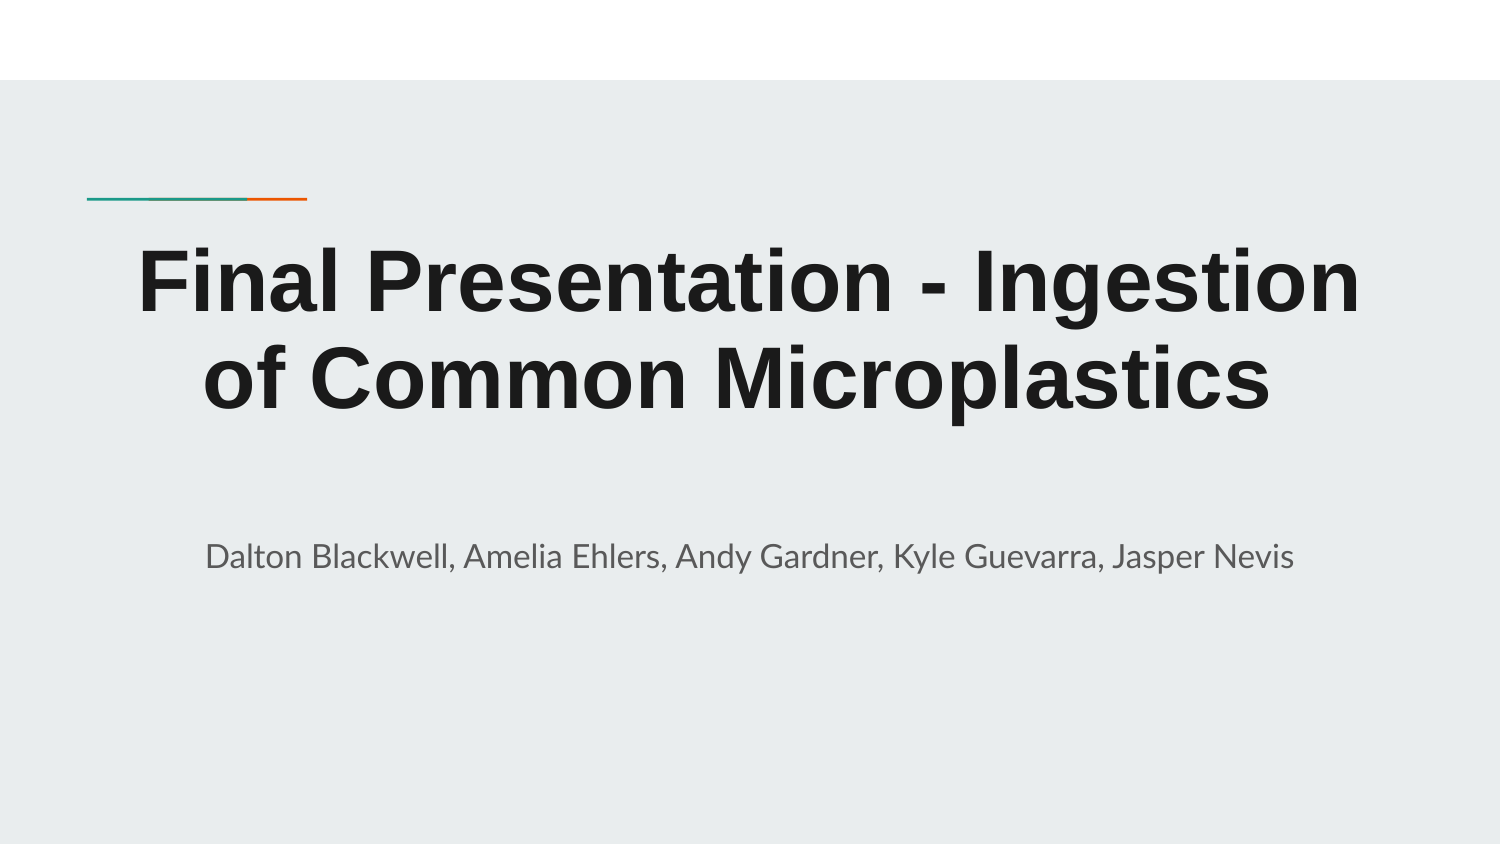

# Final Presentation - Ingestion of Common Microplastics
 Dalton Blackwell, Amelia Ehlers, Andy Gardner, Kyle Guevarra, Jasper Nevis